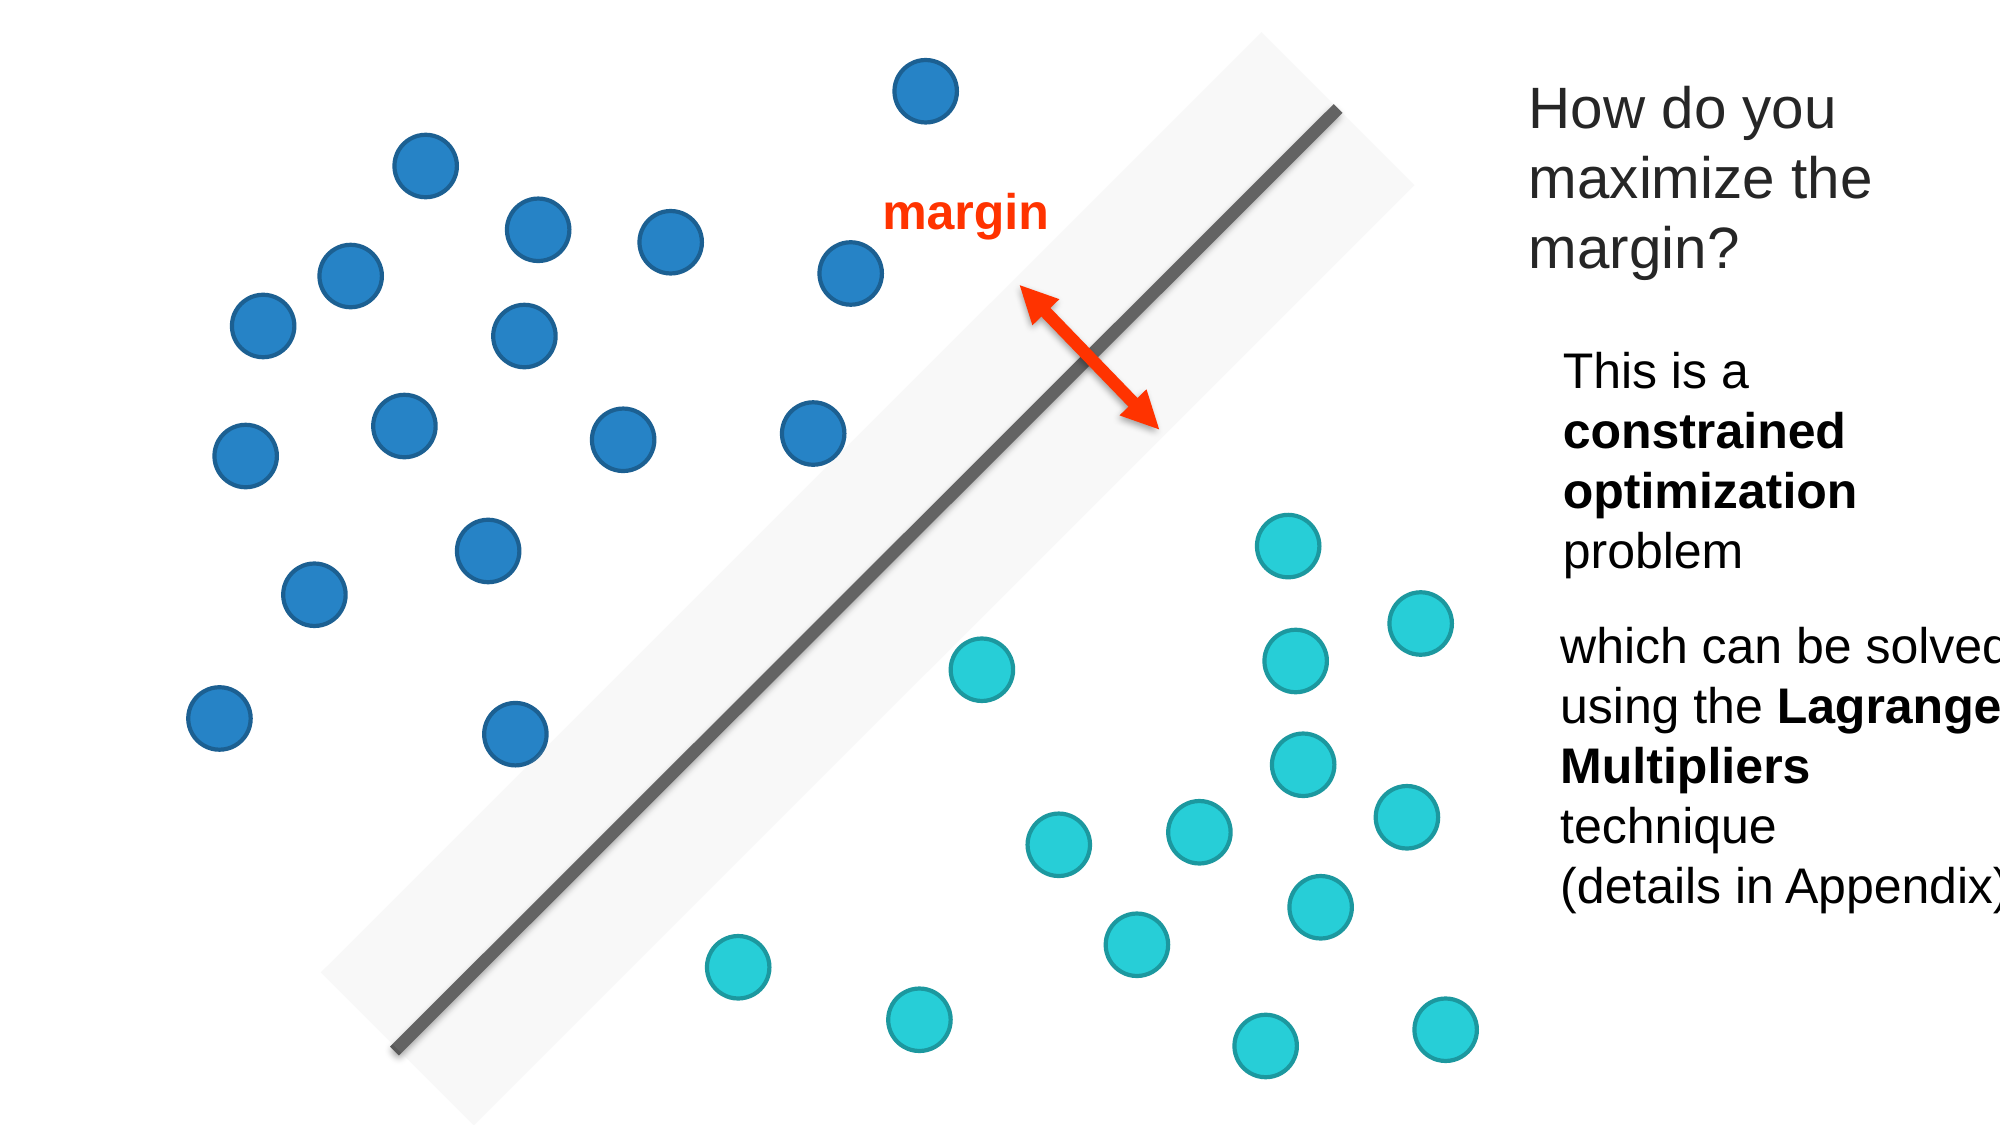

How do you maximize the margin?

margin

This is a
constrained
optimization
problem

which can be solved using the Lagrange Multipliers technique
(details in Appendix)